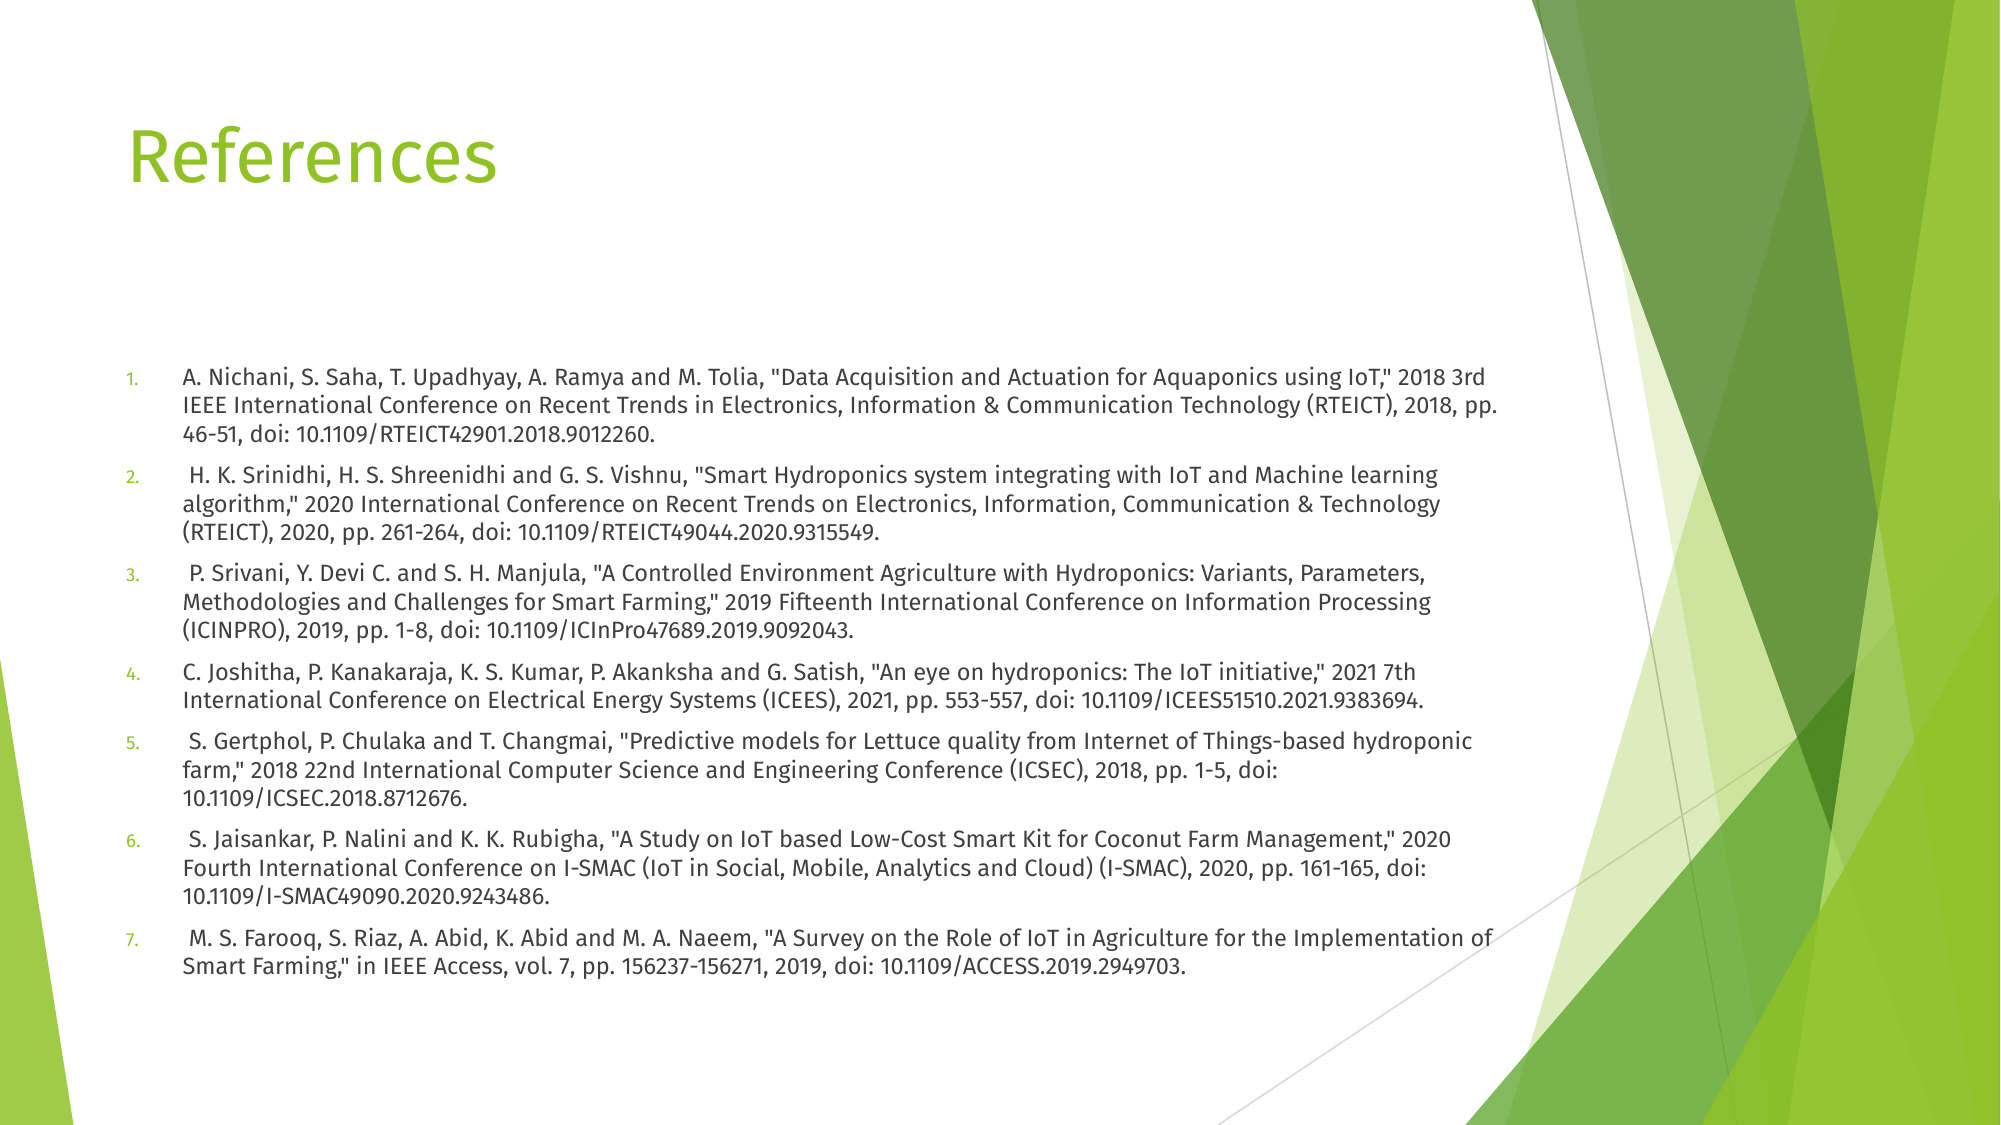

# References
A. Nichani, S. Saha, T. Upadhyay, A. Ramya and M. Tolia, "Data Acquisition and Actuation for Aquaponics using IoT," 2018 3rd IEEE International Conference on Recent Trends in Electronics, Information & Communication Technology (RTEICT), 2018, pp. 46-51, doi: 10.1109/RTEICT42901.2018.9012260.
 H. K. Srinidhi, H. S. Shreenidhi and G. S. Vishnu, "Smart Hydroponics system integrating with IoT and Machine learning algorithm," 2020 International Conference on Recent Trends on Electronics, Information, Communication & Technology (RTEICT), 2020, pp. 261-264, doi: 10.1109/RTEICT49044.2020.9315549.
 P. Srivani, Y. Devi C. and S. H. Manjula, "A Controlled Environment Agriculture with Hydroponics: Variants, Parameters, Methodologies and Challenges for Smart Farming," 2019 Fifteenth International Conference on Information Processing (ICINPRO), 2019, pp. 1-8, doi: 10.1109/ICInPro47689.2019.9092043.
C. Joshitha, P. Kanakaraja, K. S. Kumar, P. Akanksha and G. Satish, "An eye on hydroponics: The IoT initiative," 2021 7th International Conference on Electrical Energy Systems (ICEES), 2021, pp. 553-557, doi: 10.1109/ICEES51510.2021.9383694.
 S. Gertphol, P. Chulaka and T. Changmai, "Predictive models for Lettuce quality from Internet of Things-based hydroponic farm," 2018 22nd International Computer Science and Engineering Conference (ICSEC), 2018, pp. 1-5, doi: 10.1109/ICSEC.2018.8712676.
 S. Jaisankar, P. Nalini and K. K. Rubigha, "A Study on IoT based Low-Cost Smart Kit for Coconut Farm Management," 2020 Fourth International Conference on I-SMAC (IoT in Social, Mobile, Analytics and Cloud) (I-SMAC), 2020, pp. 161-165, doi: 10.1109/I-SMAC49090.2020.9243486.
 M. S. Farooq, S. Riaz, A. Abid, K. Abid and M. A. Naeem, "A Survey on the Role of IoT in Agriculture for the Implementation of Smart Farming," in IEEE Access, vol. 7, pp. 156237-156271, 2019, doi: 10.1109/ACCESS.2019.2949703.